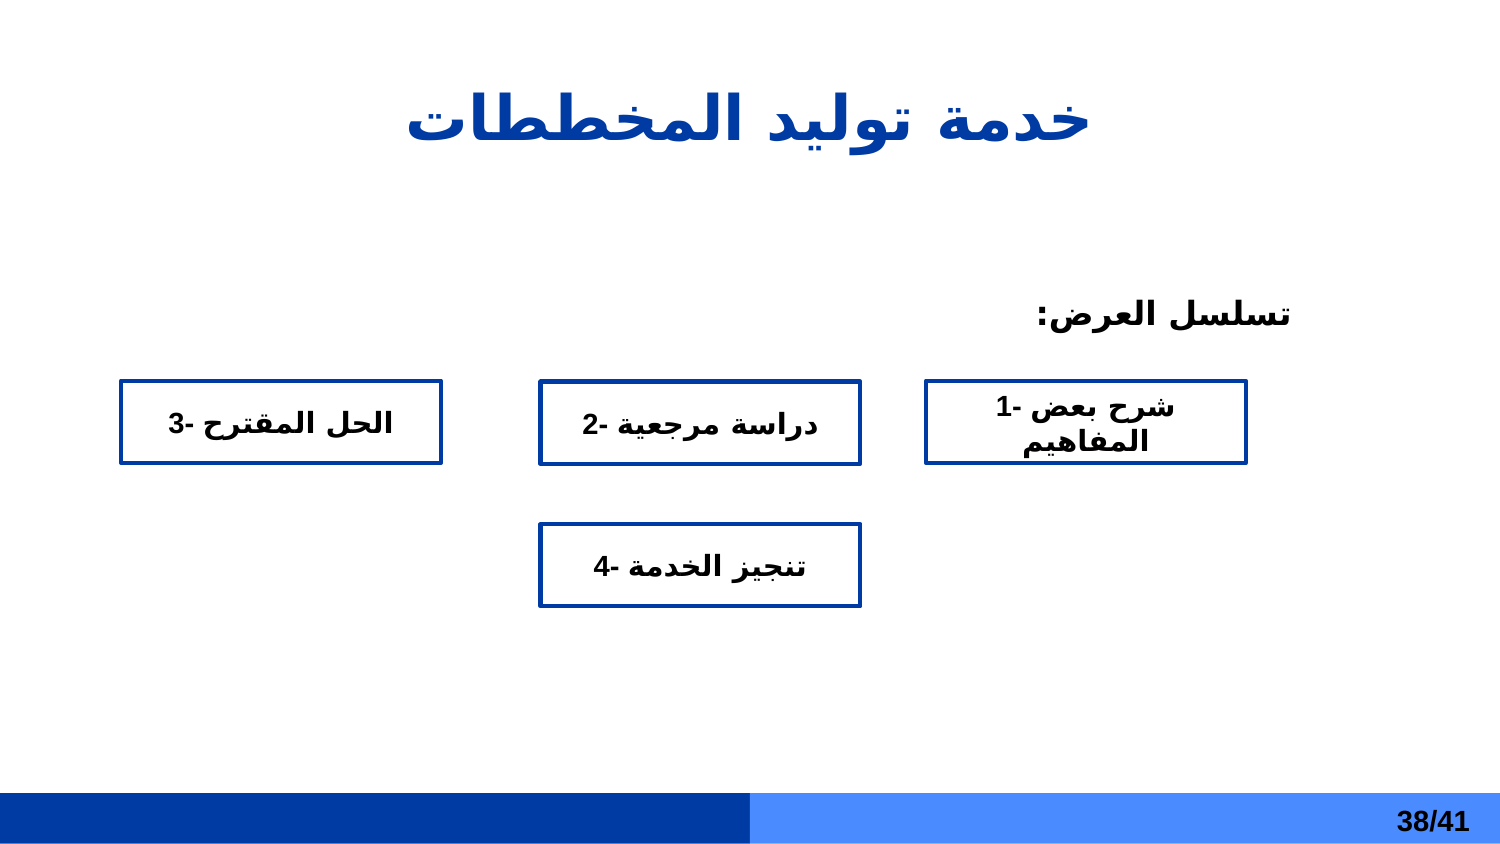

خدمة توليد المخططات
تسلسل العرض:
3- الحل المقترح
1- شرح بعض المفاهيم
2- دراسة مرجعية
4- تنجيز الخدمة
38/41